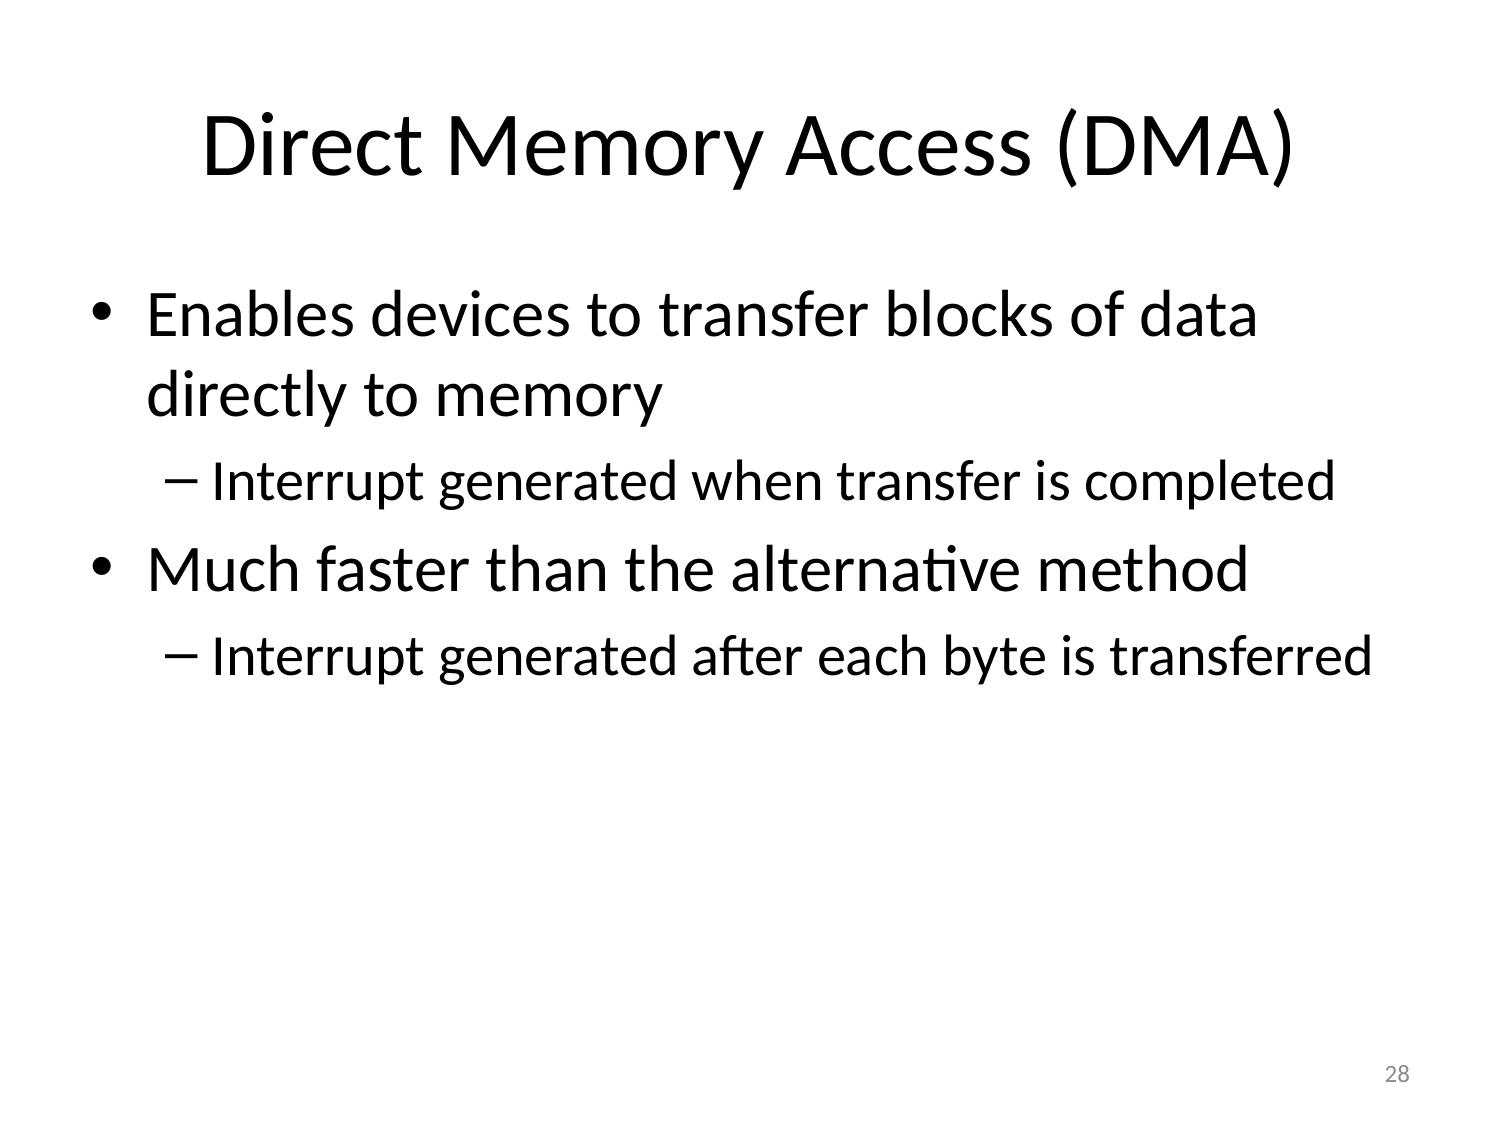

# Direct Memory Access (DMA)
Enables devices to transfer blocks of data directly to memory
Interrupt generated when transfer is completed
Much faster than the alternative method
Interrupt generated after each byte is transferred
28